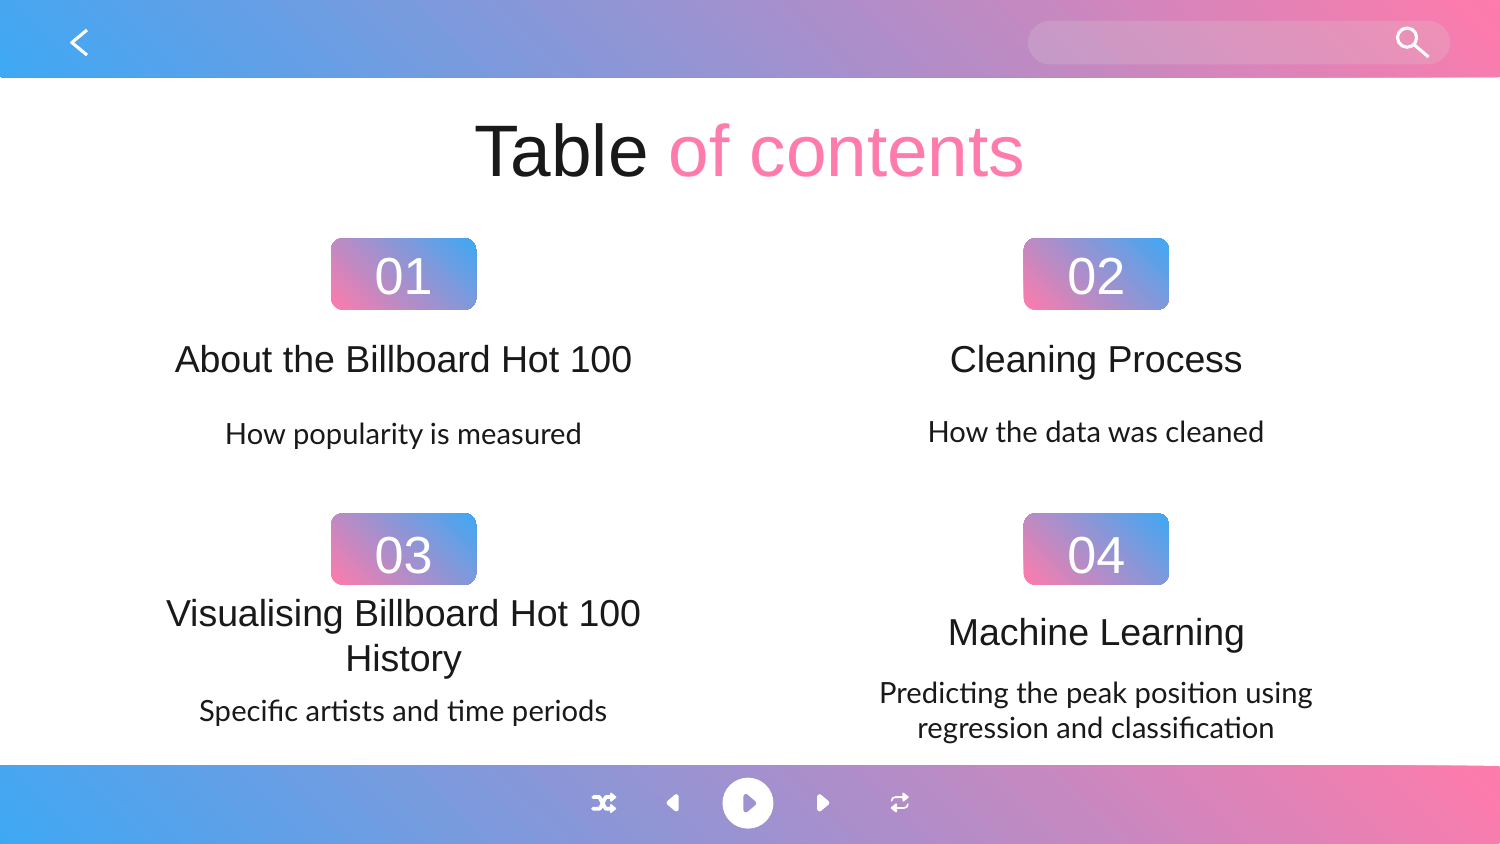

# Table of contents

01

02
Cleaning Process
About the Billboard Hot 100
How the data was cleaned
How popularity is measured

03
04
Visualising Billboard Hot 100 History
Machine Learning
Specific artists and time periods
Predicting the peak position using regression and classification